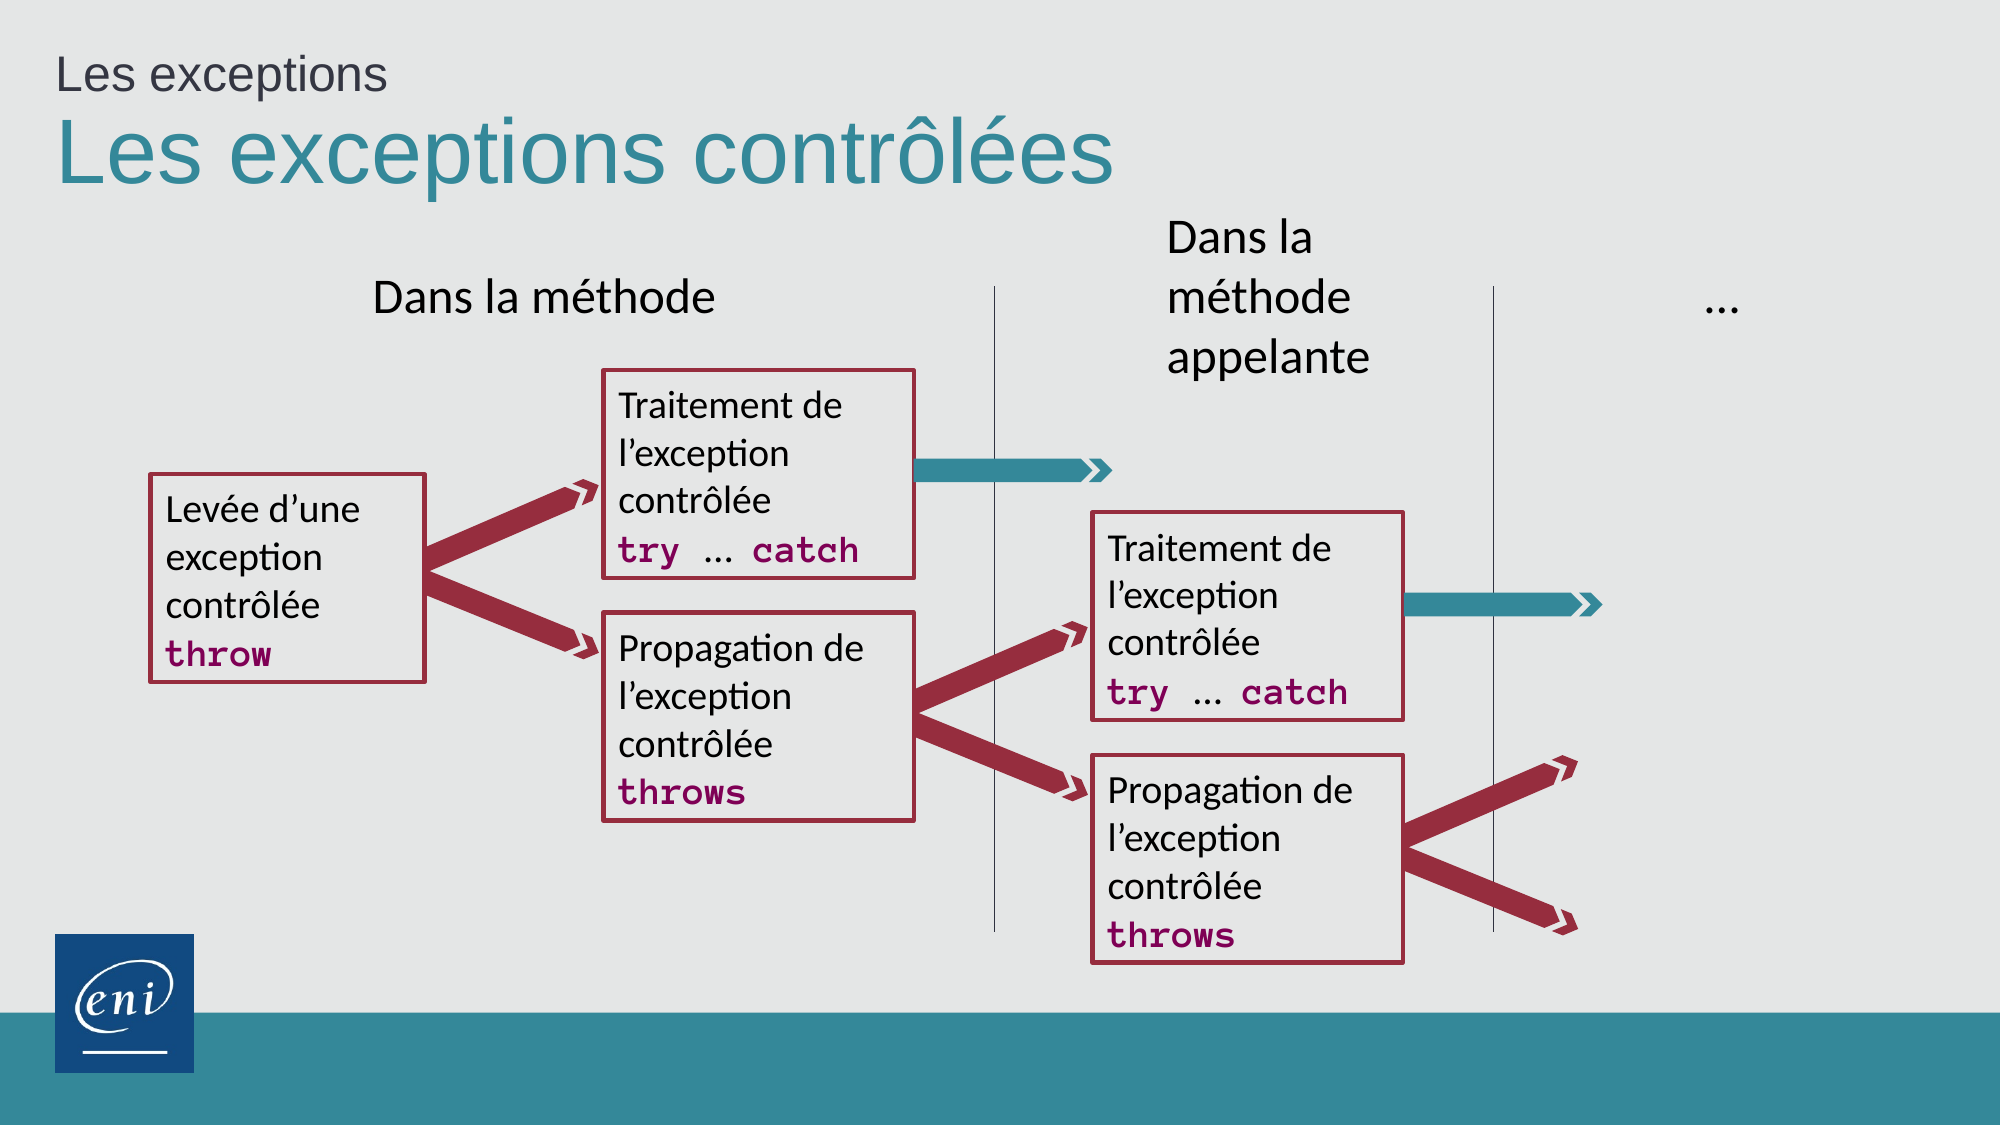

Les exceptions
# Les exceptions contrôlées
Dans la méthode appelante
Dans la méthode
…
Traitement de l’exception contrôlée
try … catch

Levée d’une exception contrôlée
throw
Traitement de l’exception contrôlée
try … catch

Propagation de l’exception contrôlée
throws

Propagation de l’exception contrôlée
throws